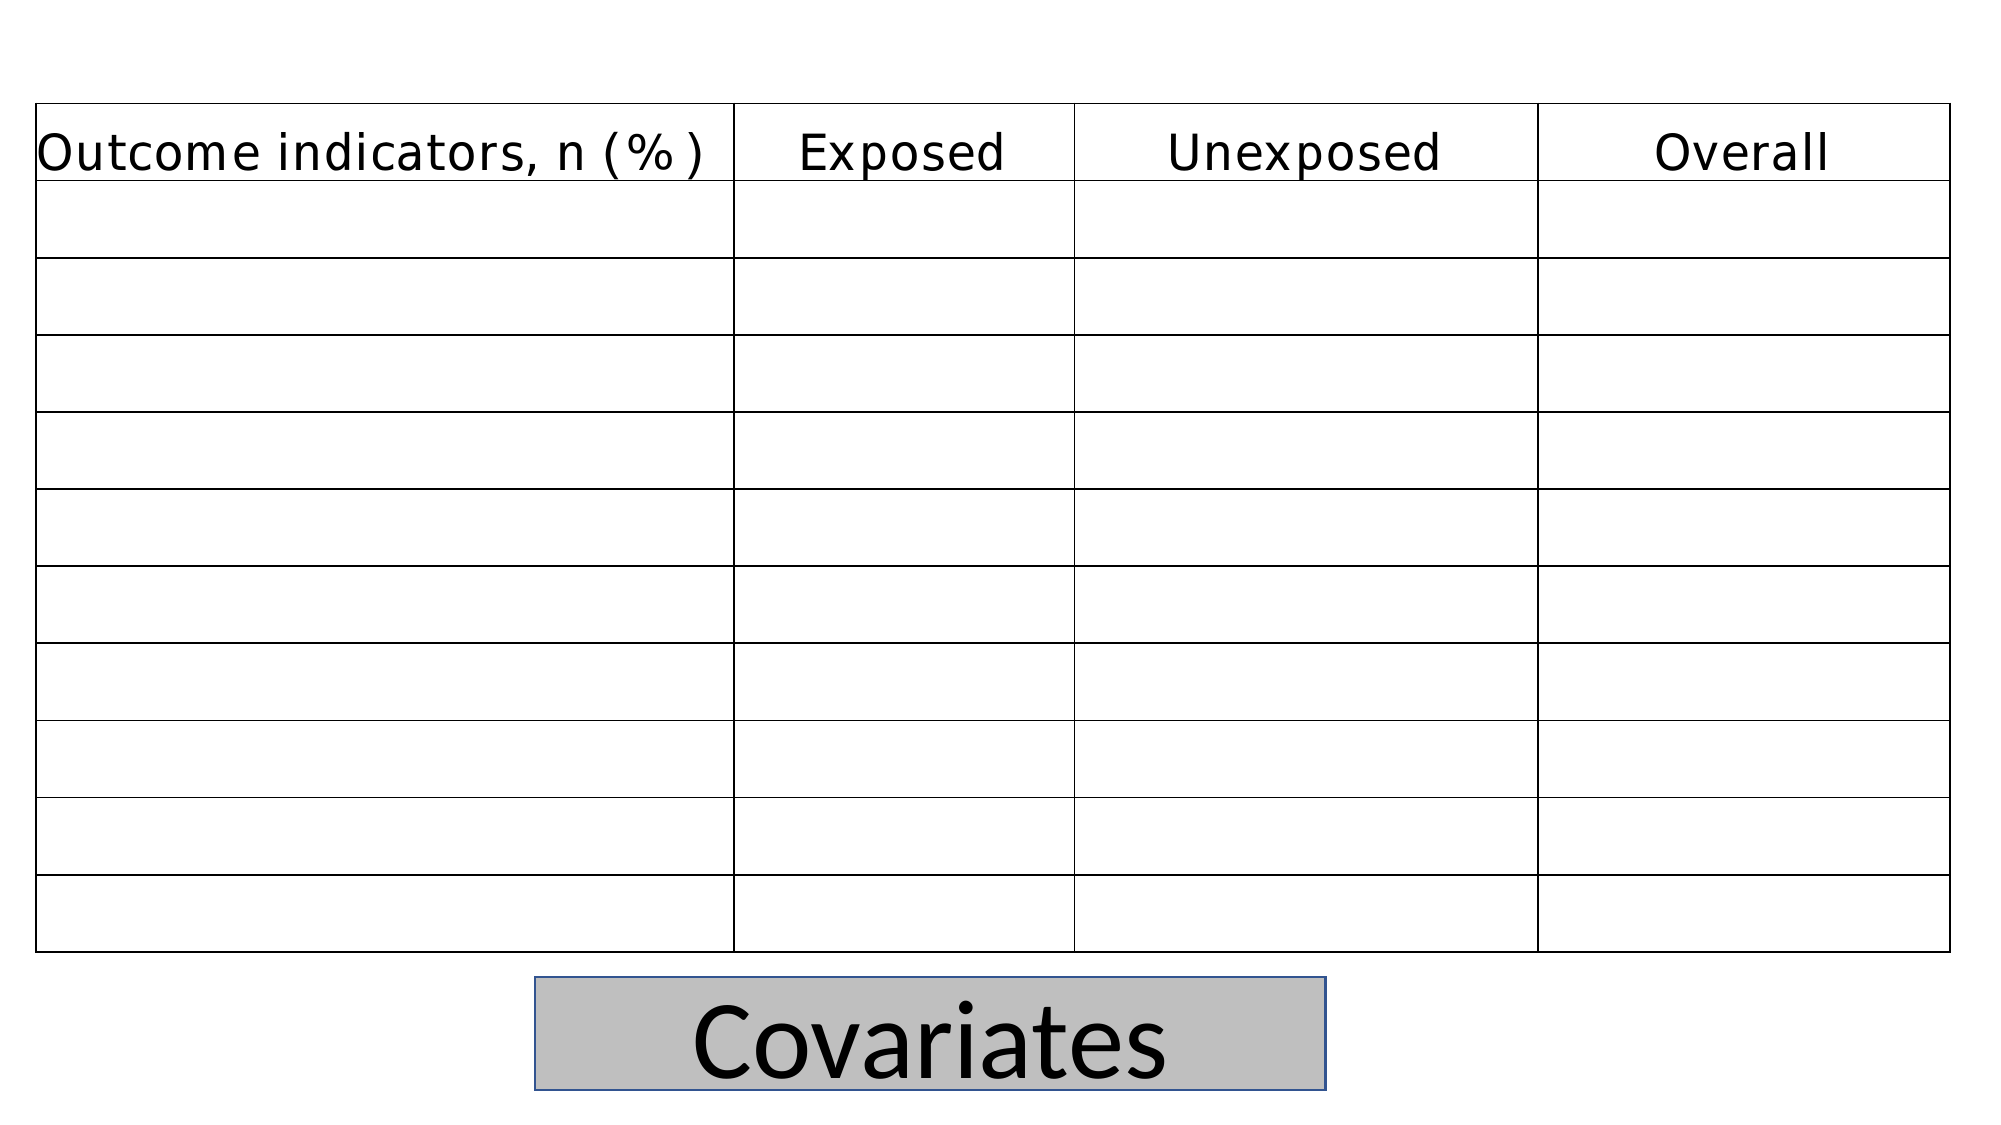

| Outcome indicators, n (%) | Exposed | Unexposed | Overall |
| --- | --- | --- | --- |
|  |  |  |  |
|  |  |  |  |
|  |  |  |  |
|  |  |  |  |
|  |  |  |  |
|  |  |  |  |
|  |  |  |  |
|  |  |  |  |
|  |  |  |  |
|  |  |  |  |
Covariates